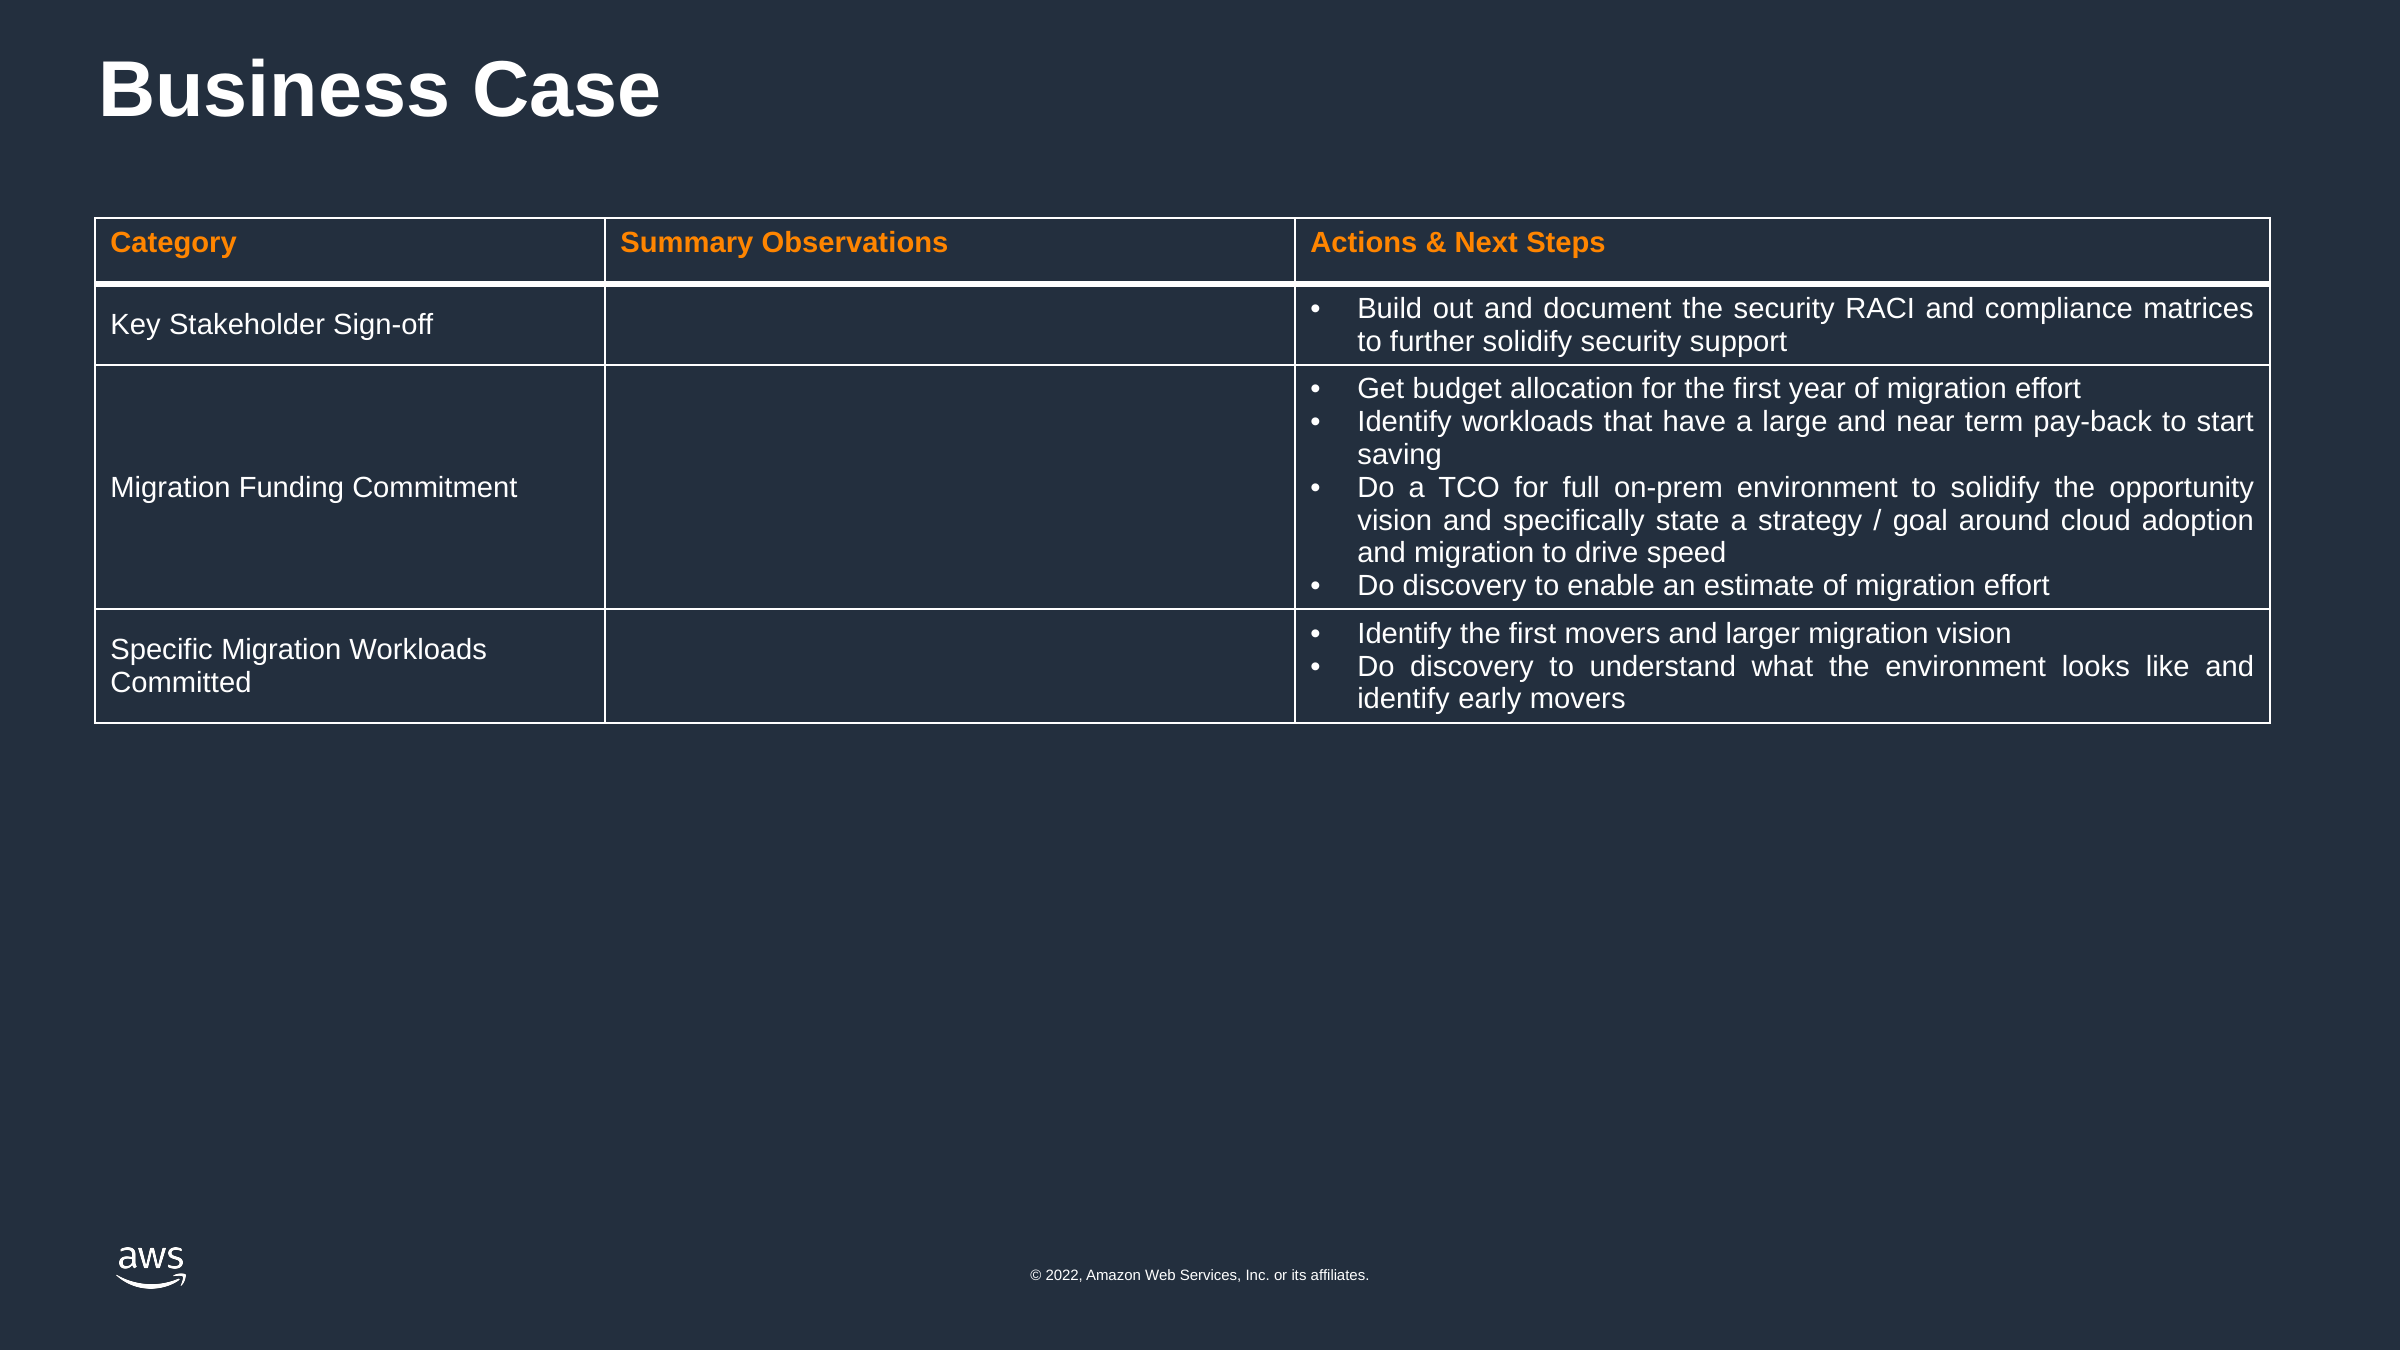

Business Case
| Category | Summary Observations | Actions & Next Steps |
| --- | --- | --- |
| Key Stakeholder Sign-off |  | Build out and document the security RACI and compliance matrices to further solidify security support |
| Migration Funding Commitment |  | Get budget allocation for the first year of migration effort Identify workloads that have a large and near term pay-back to start saving Do a TCO for full on-prem environment to solidify the opportunity vision and specifically state a strategy / goal around cloud adoption and migration to drive speed Do discovery to enable an estimate of migration effort |
| Specific Migration Workloads Committed |  | Identify the first movers and larger migration vision Do discovery to understand what the environment looks like and identify early movers |